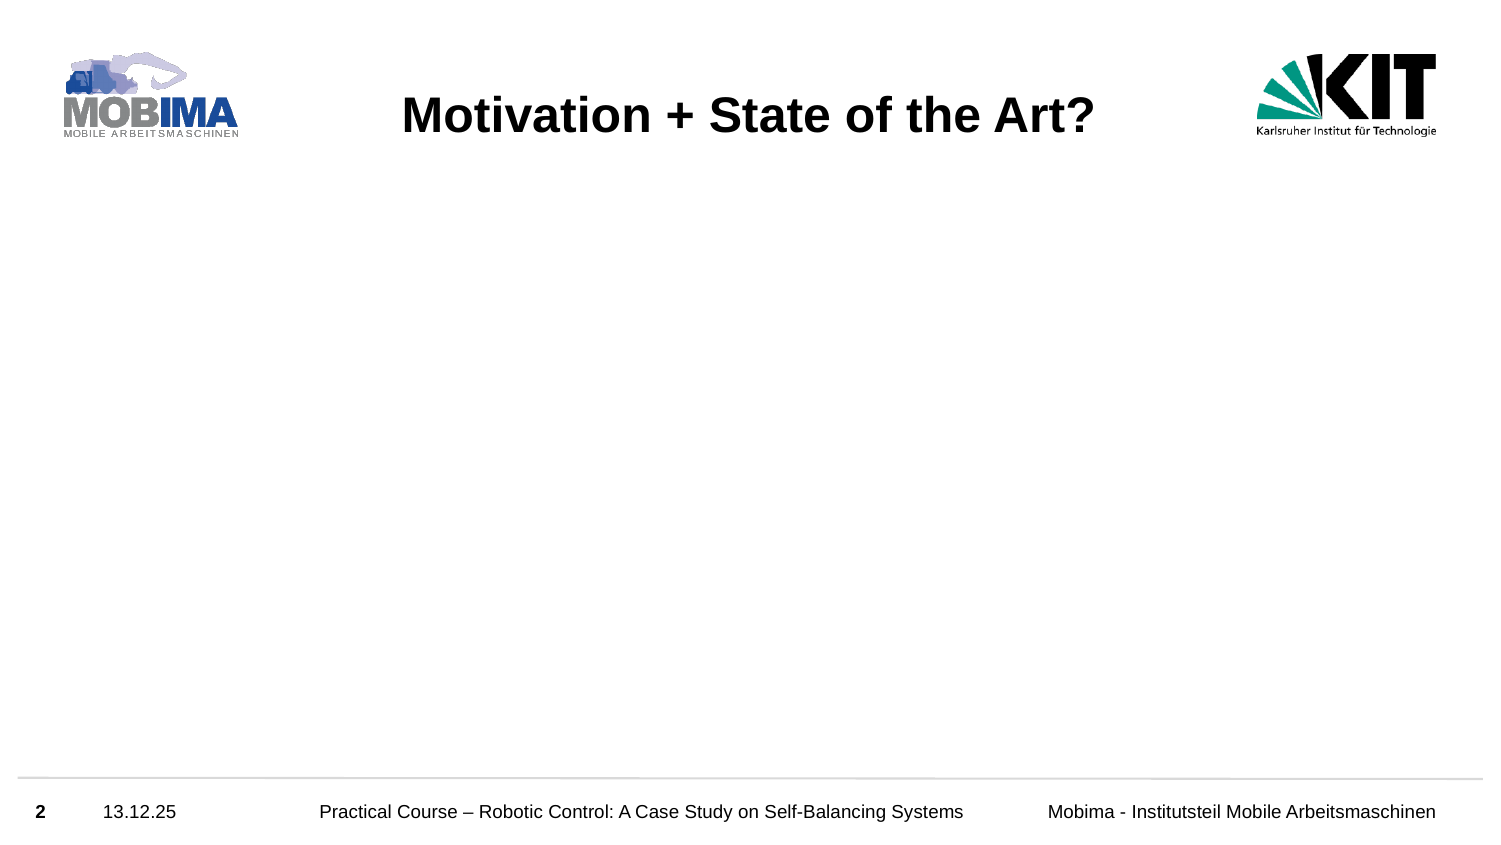

# Motivation + State of the Art?

2
13.12.25